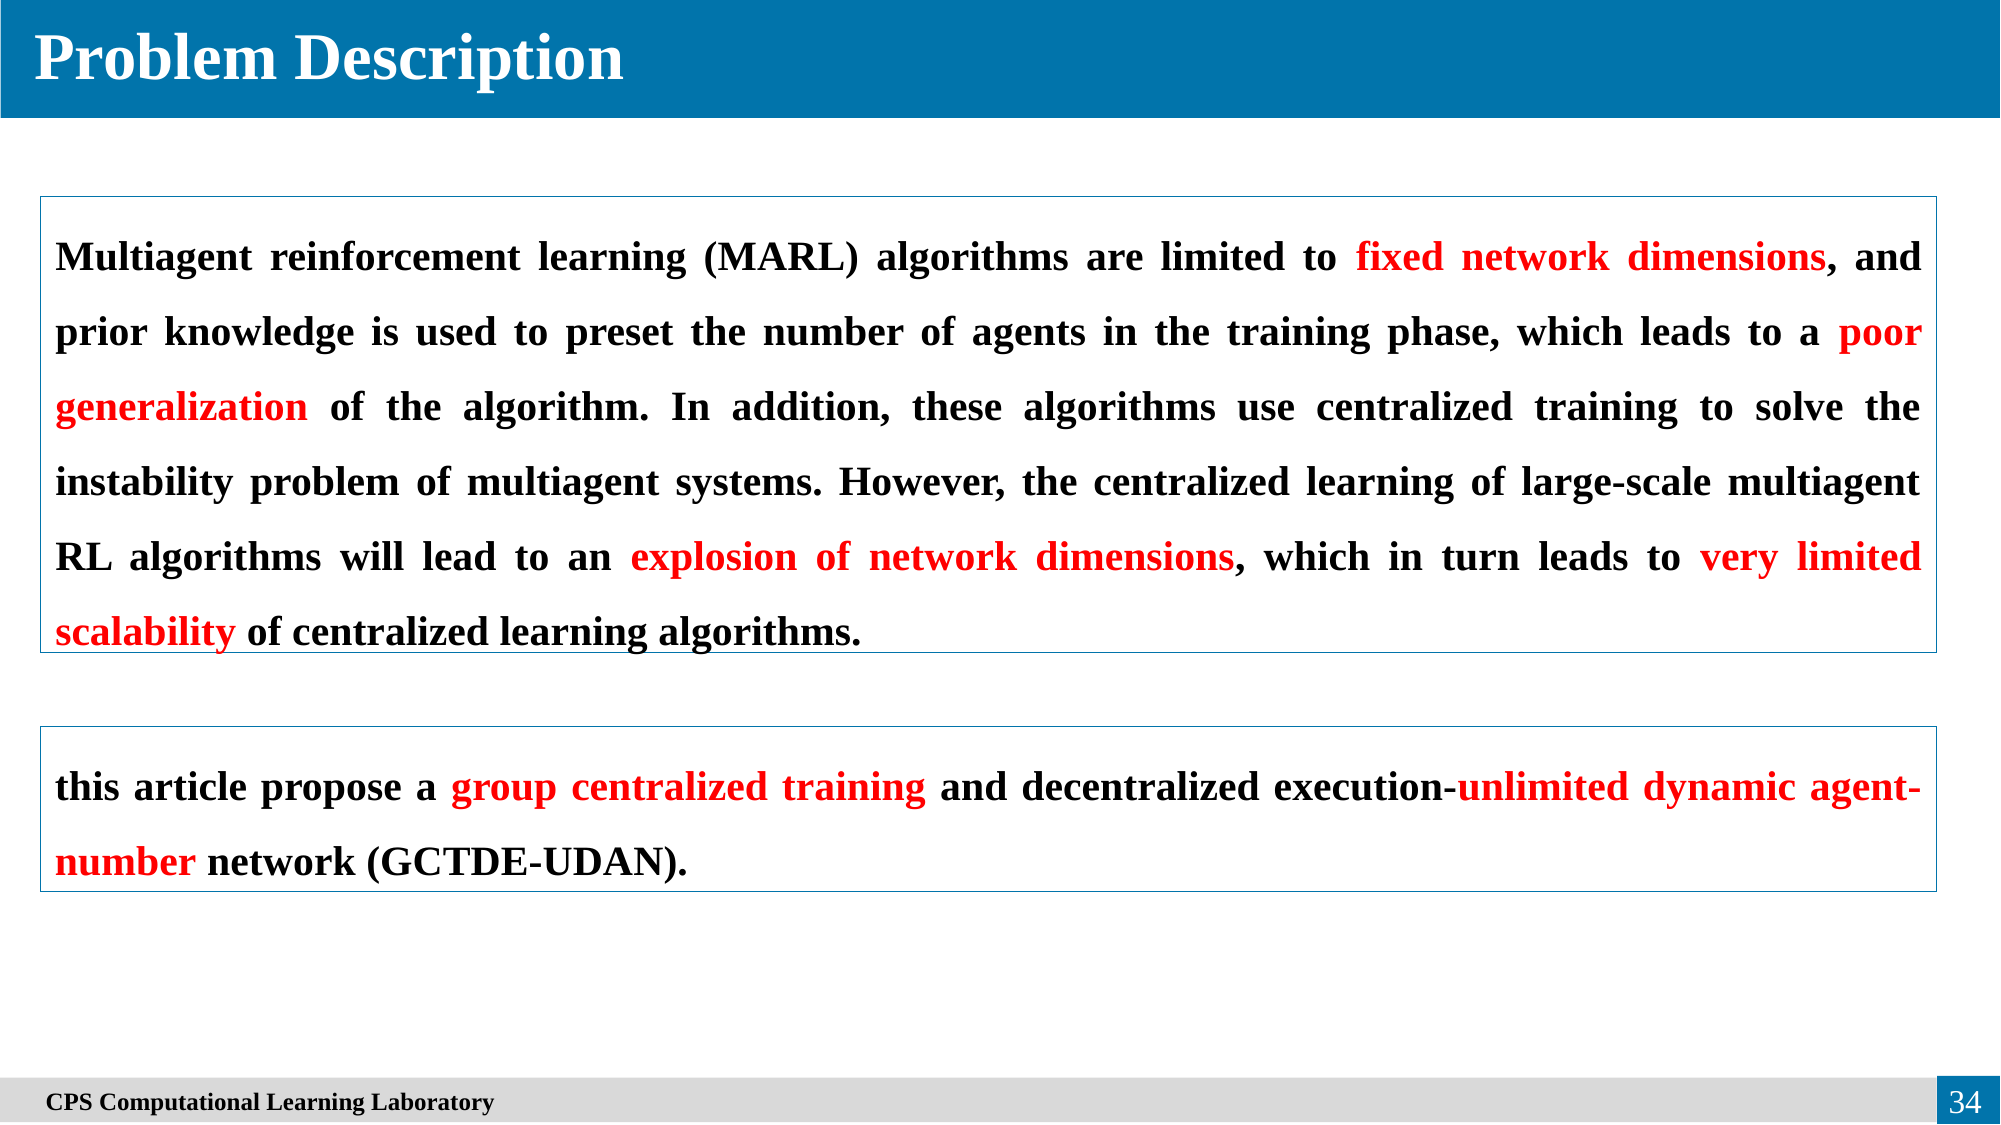

Problem Description
Multiagent reinforcement learning (MARL) algorithms are limited to fixed network dimensions, and prior knowledge is used to preset the number of agents in the training phase, which leads to a poor generalization of the algorithm. In addition, these algorithms use centralized training to solve the instability problem of multiagent systems. However, the centralized learning of large-scale multiagent RL algorithms will lead to an explosion of network dimensions, which in turn leads to very limited scalability of centralized learning algorithms.
this article propose a group centralized training and decentralized execution-unlimited dynamic agent-number network (GCTDE-UDAN).
34
　CPS Computational Learning Laboratory